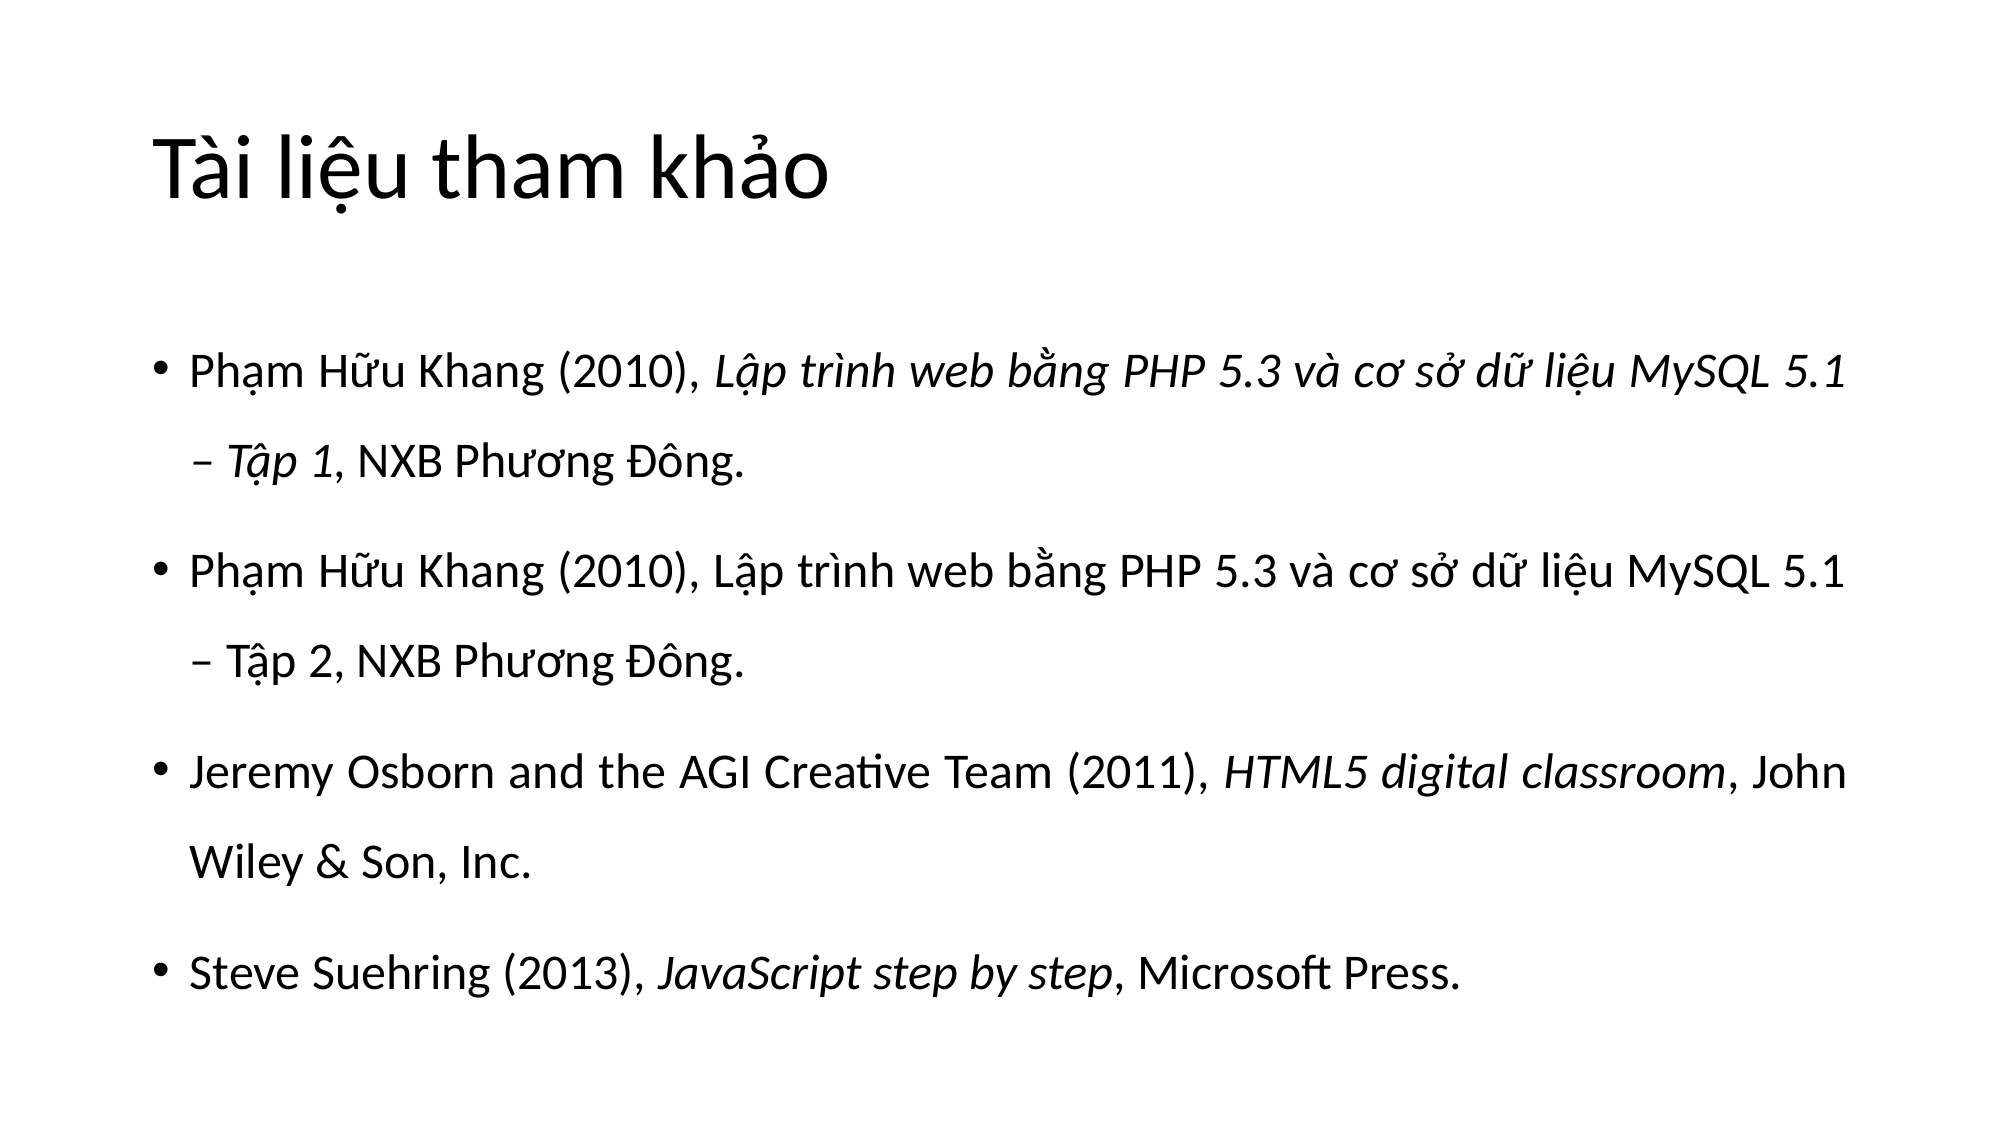

# Tài liệu tham khảo
Phạm Hữu Khang (2010), Lập trình web bằng PHP 5.3 và cơ sở dữ liệu MySQL 5.1 – Tập 1, NXB Phương Đông.
Phạm Hữu Khang (2010), Lập trình web bằng PHP 5.3 và cơ sở dữ liệu MySQL 5.1 – Tập 2, NXB Phương Đông.
Jeremy Osborn and the AGI Creative Team (2011), HTML5 digital classroom, John Wiley & Son, Inc.
Steve Suehring (2013), JavaScript step by step, Microsoft Press.